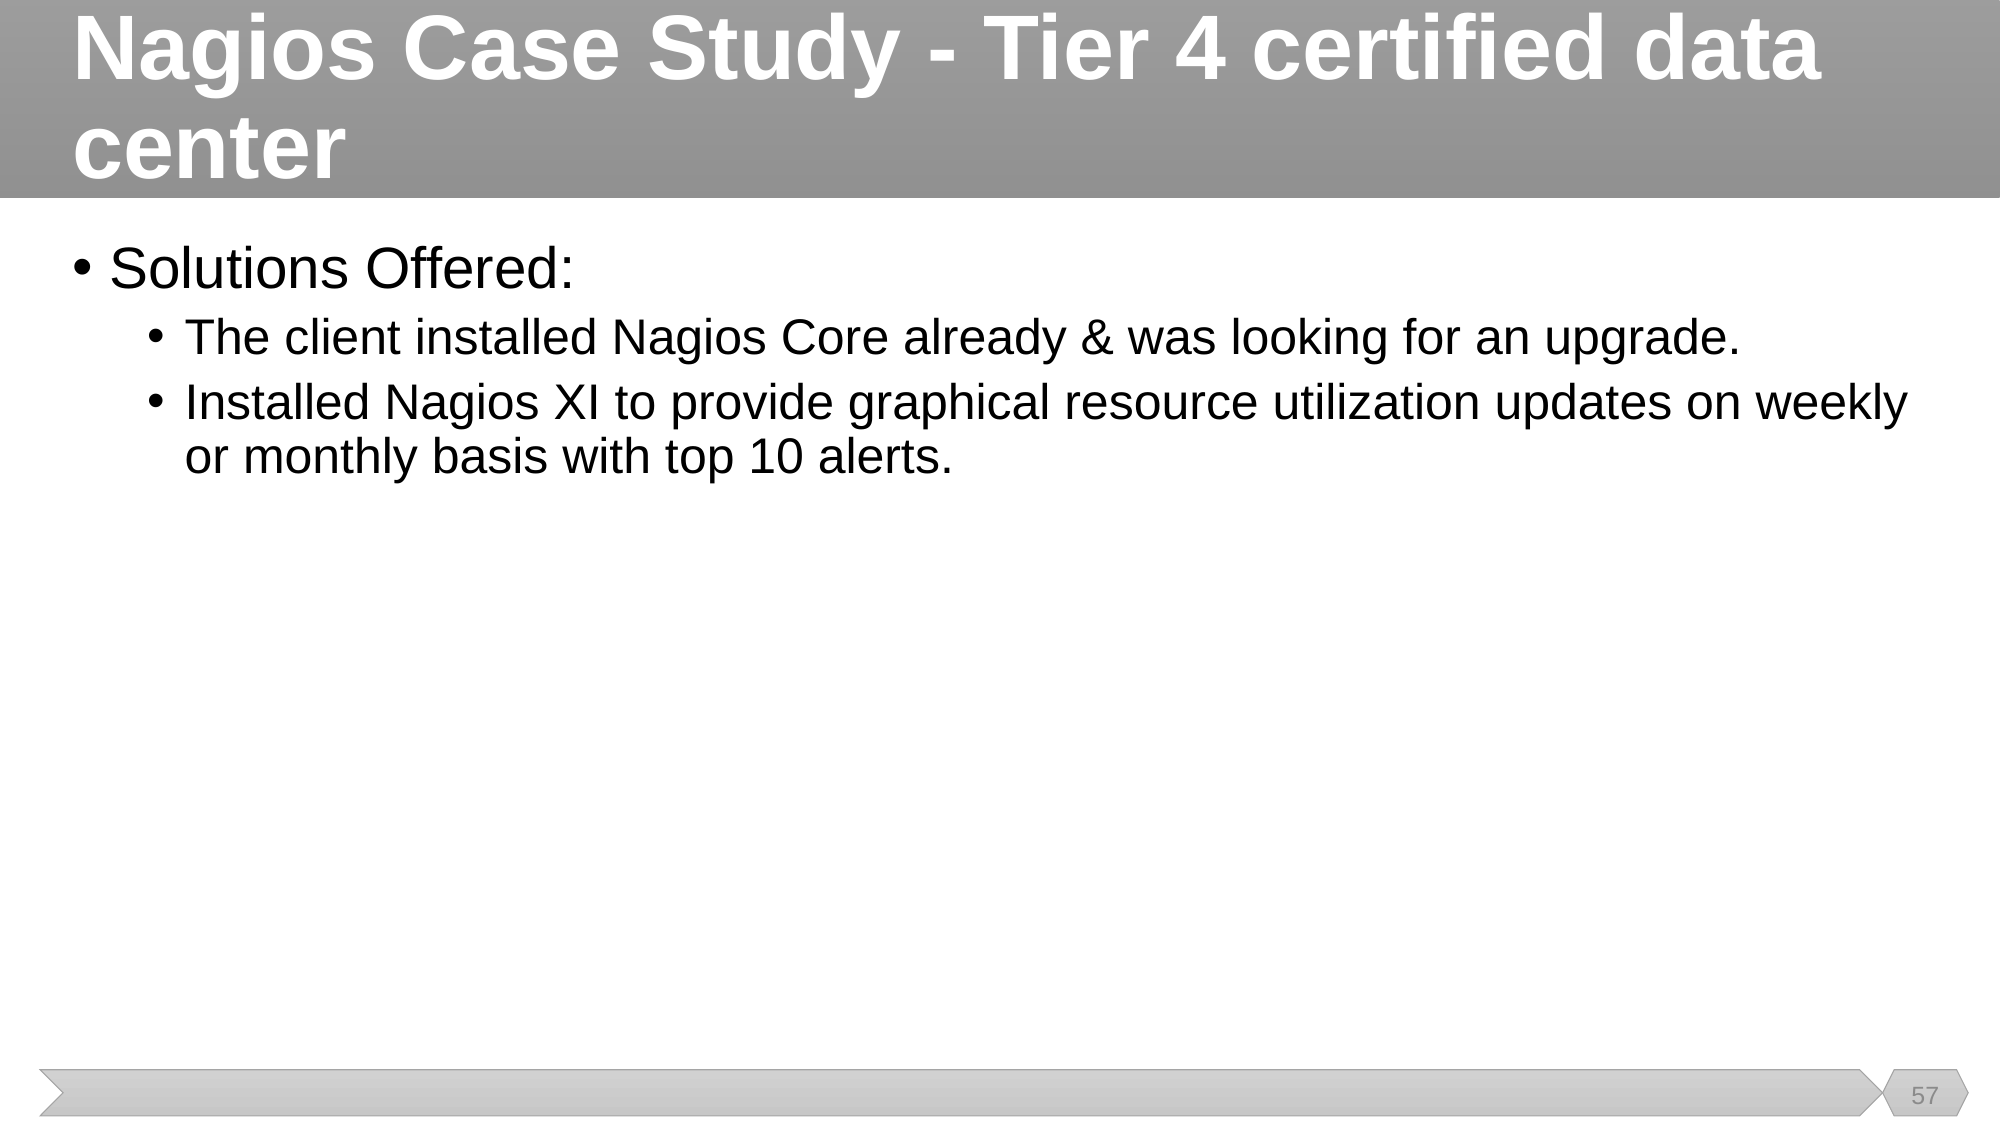

# Nagios Case Study - Tier 4 certified data center
Solutions Offered:
The client installed Nagios Core already & was looking for an upgrade.
Installed Nagios XI to provide graphical resource utilization updates on weekly or monthly basis with top 10 alerts.
57